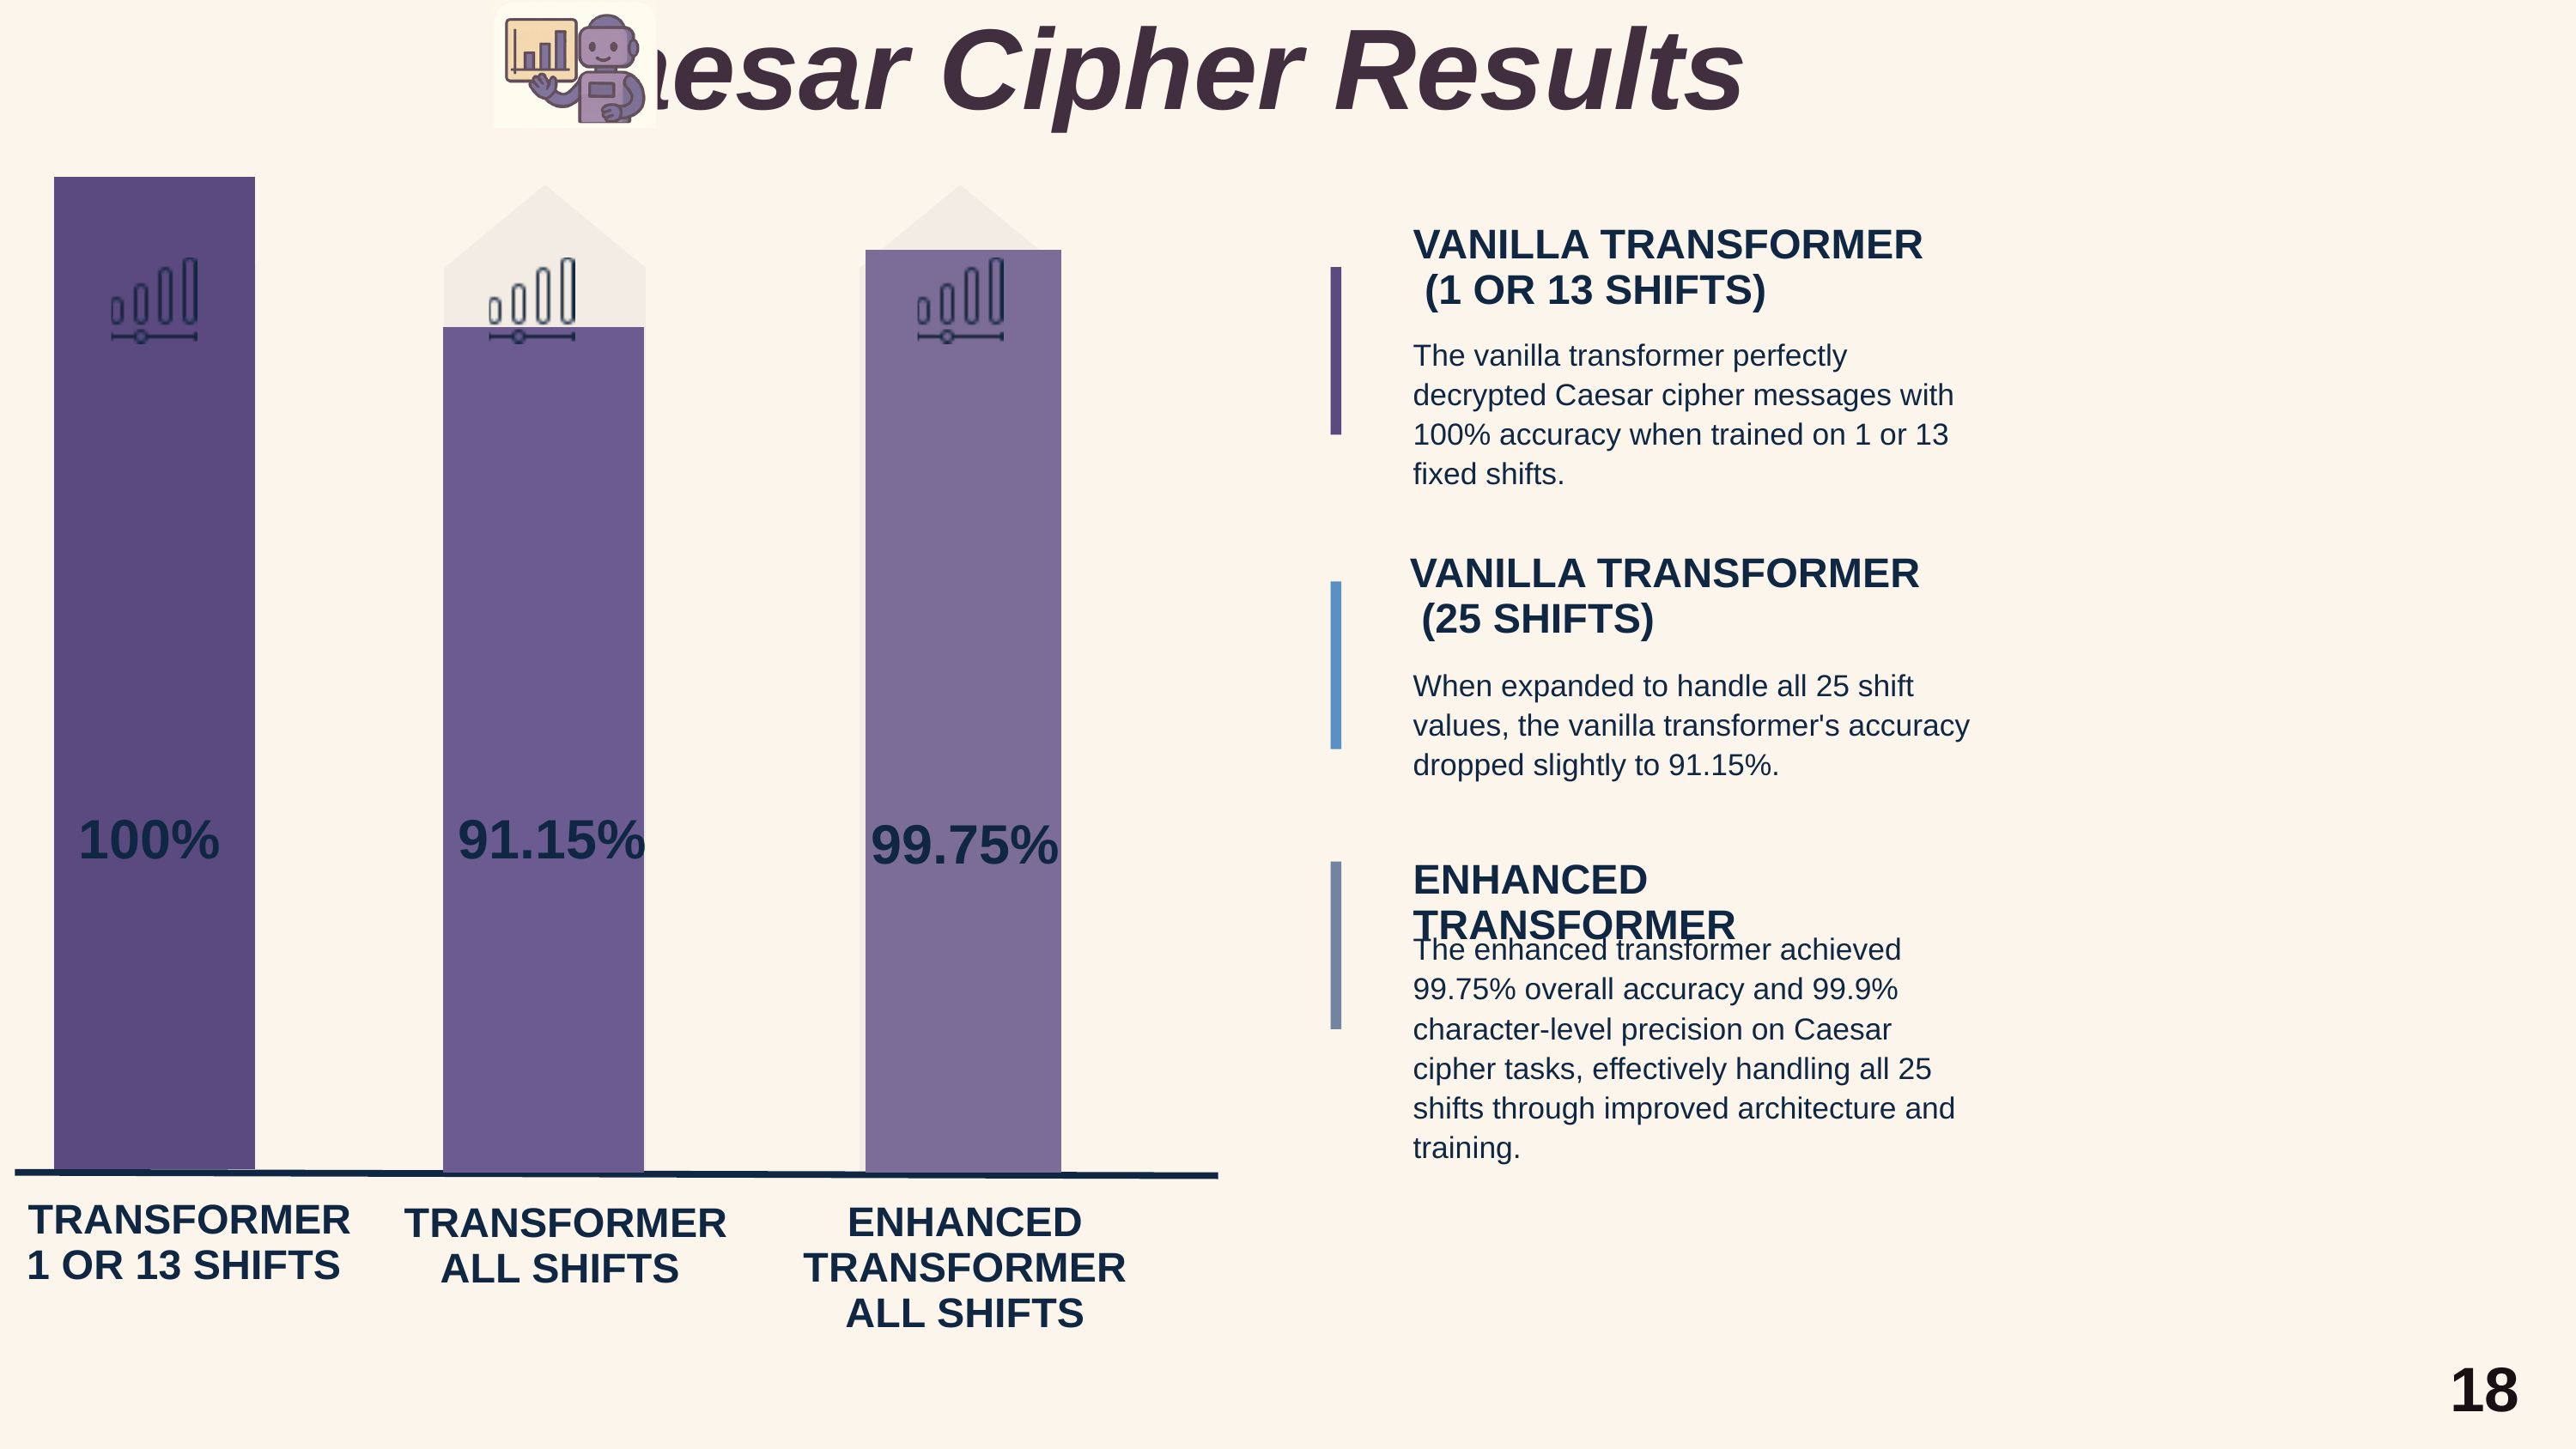

Caesar Cipher Results
VANILLA TRANSFORMER
 (1 OR 13 SHIFTS)

The vanilla transformer perfectly decrypted Caesar cipher messages with 100% accuracy when trained on 1 or 13 fixed shifts.
VANILLA TRANSFORMER
 (25 SHIFTS)

When expanded to handle all 25 shift values, the vanilla transformer's accuracy dropped slightly to 91.15%.
100%
91.15%
99.75%
ENHANCED TRANSFORMER

The enhanced transformer achieved 99.75% overall accuracy and 99.9% character-level precision on Caesar cipher tasks, effectively handling all 25 shifts through improved architecture and training.

 TRANSFORMER
1 OR 13 SHIFTS

ENHANCED TRANSFORMER
ALL SHIFTS

 TRANSFORMER
ALL SHIFTS

18